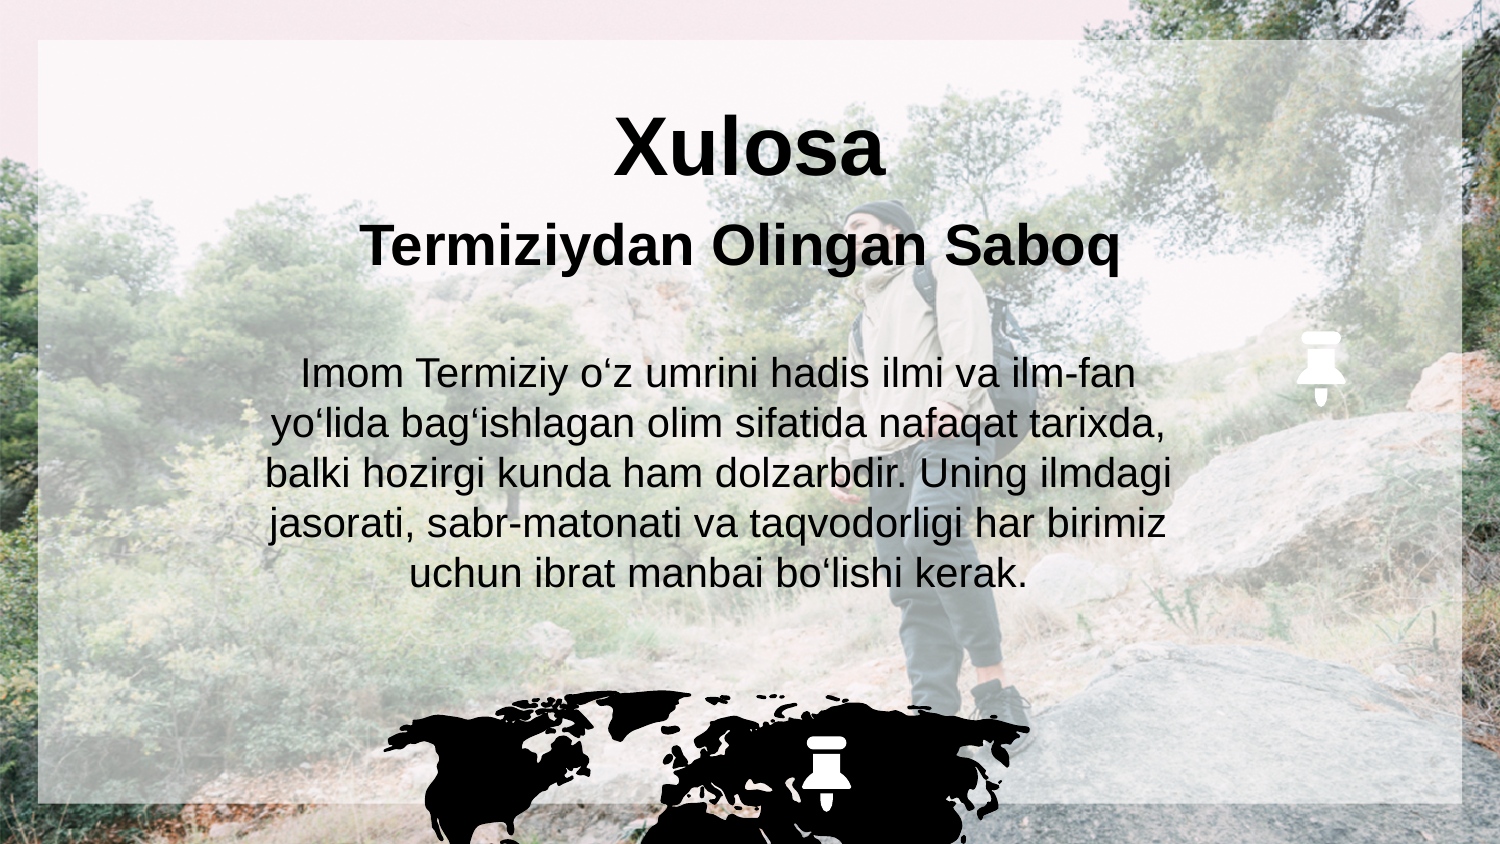

# Xulosa
Termiziydan Olingan Saboq
Imom Termiziy o‘z umrini hadis ilmi va ilm-fan yo‘lida bag‘ishlagan olim sifatida nafaqat tarixda, balki hozirgi kunda ham dolzarbdir. Uning ilmdagi jasorati, sabr-matonati va taqvodorligi har birimiz uchun ibrat manbai bo‘lishi kerak.